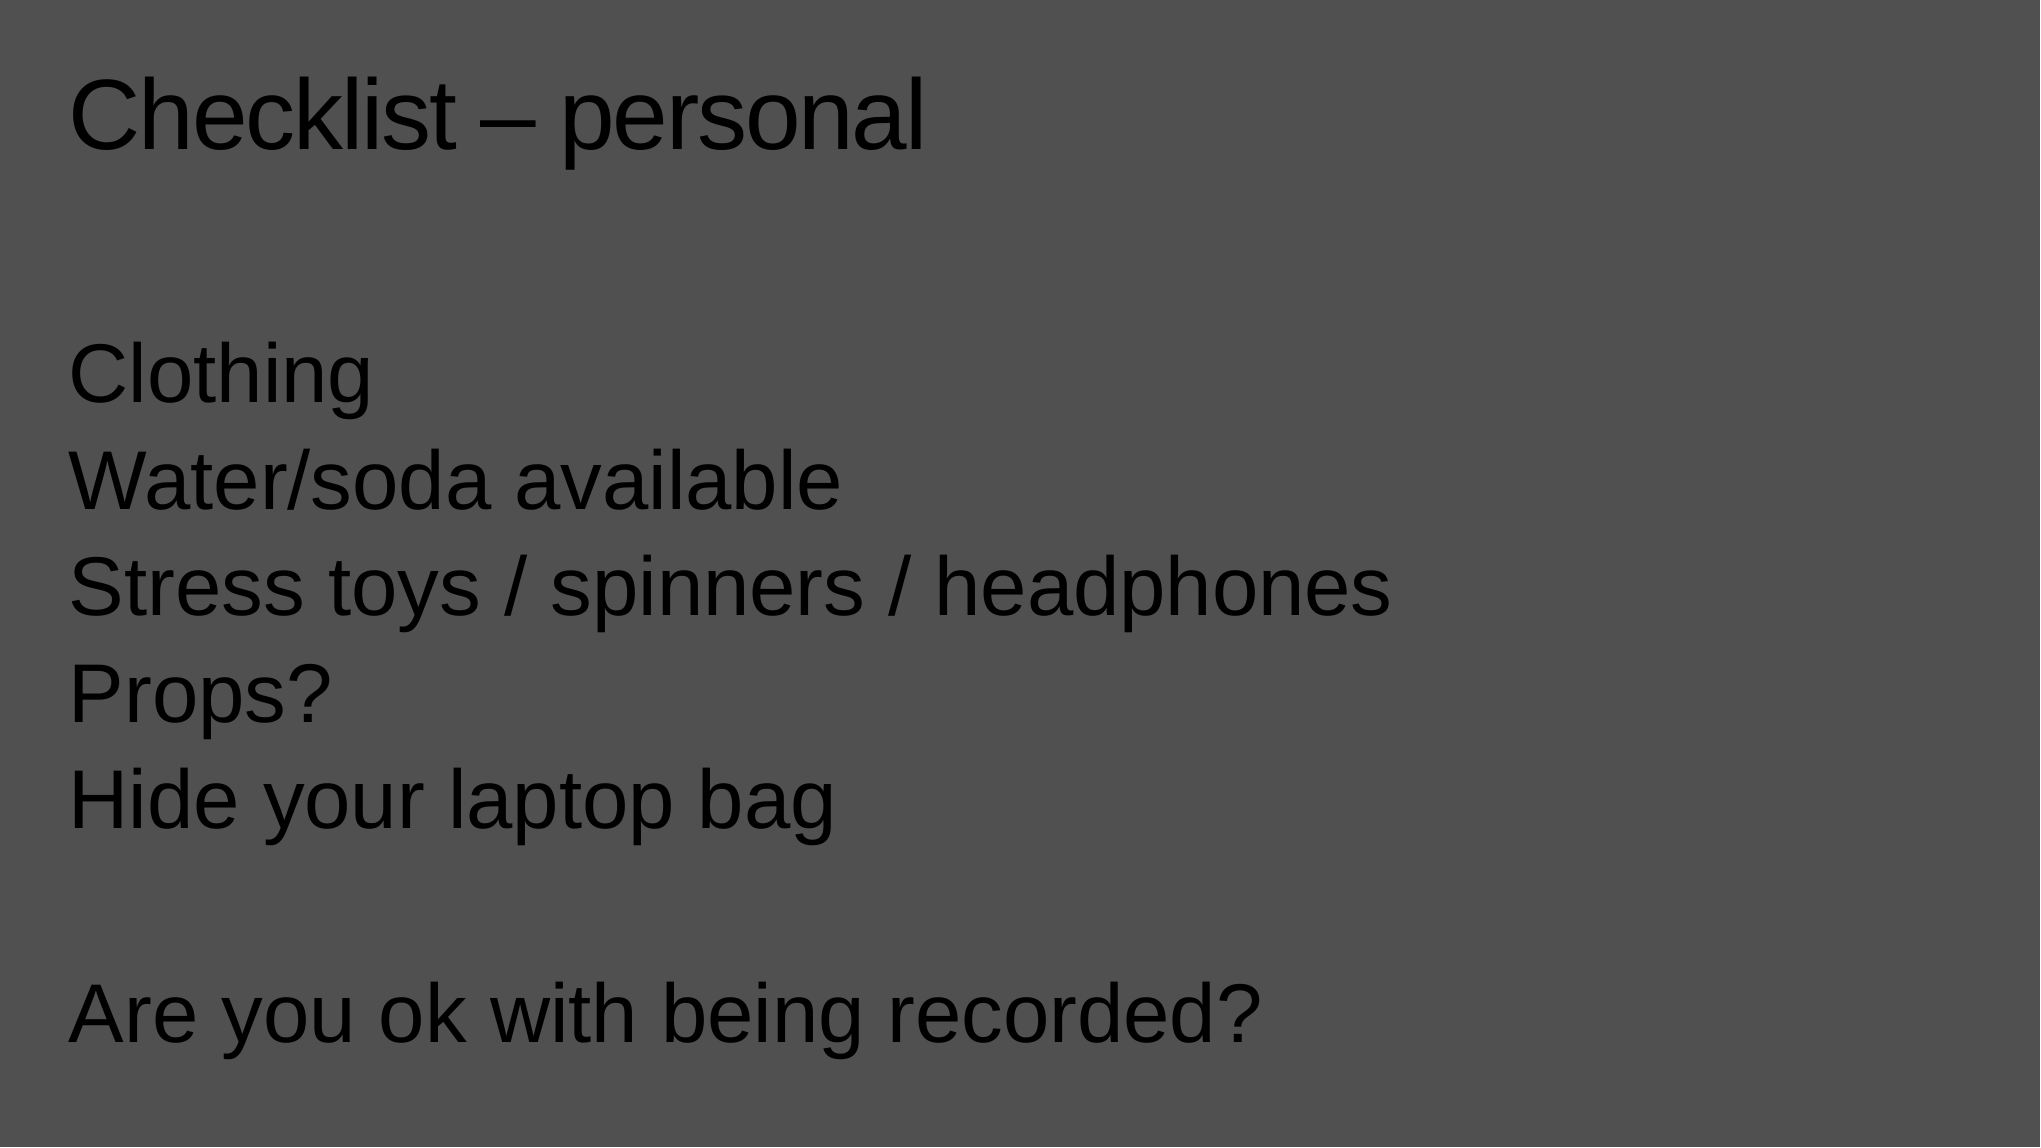

# Checklist – personal

Clothing
Water/soda available
Stress toys / spinners / headphones
Props?
Hide your laptop bag

Are you ok with being recorded?